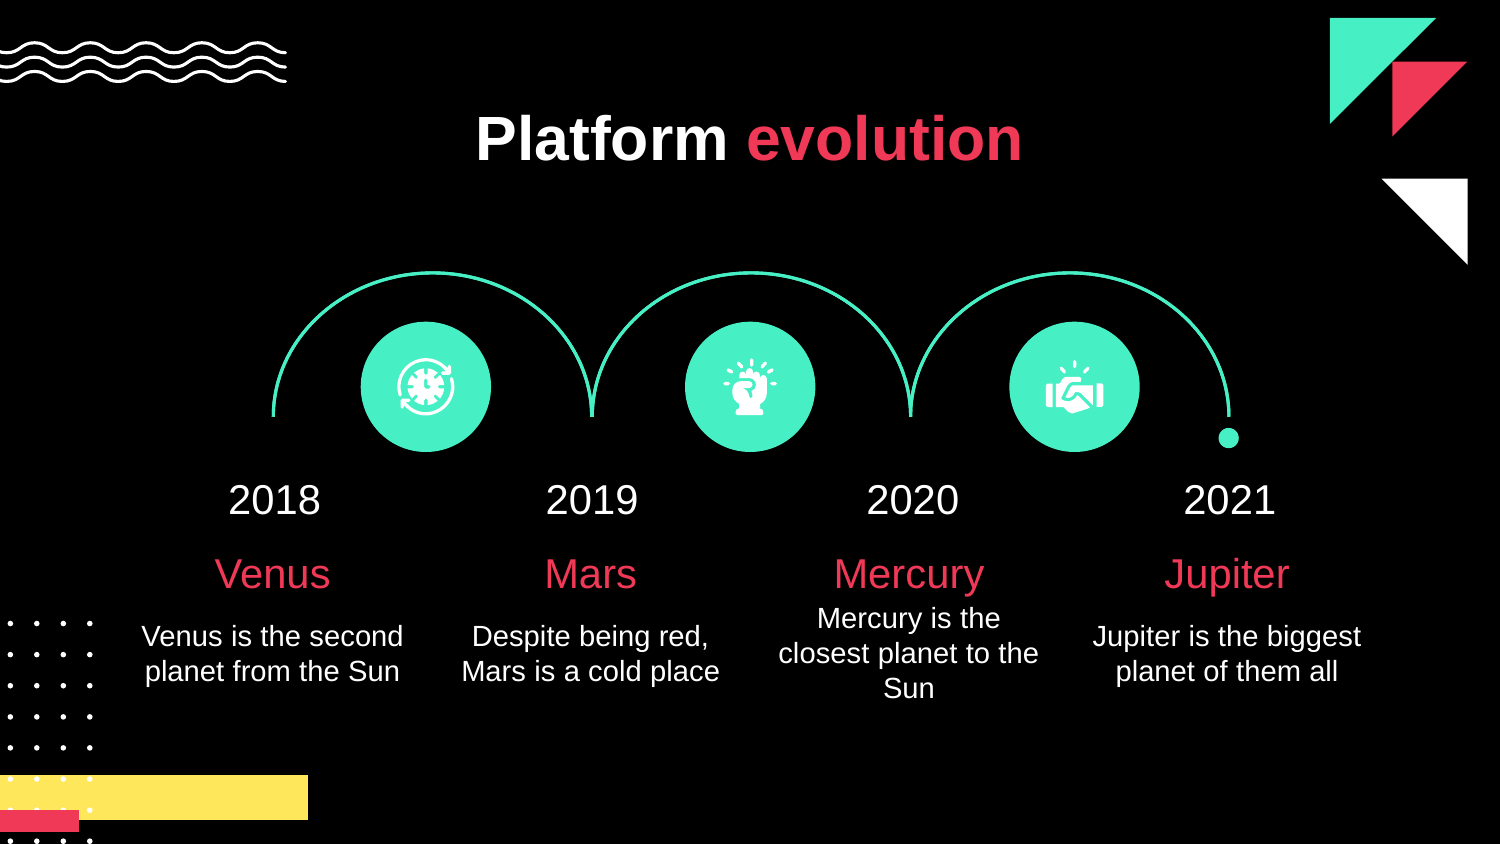

# Platform evolution

2019
2020
2021
2018
Venus
Mars
Mercury
Jupiter
Venus is the second planet from the Sun
Despite being red, Mars is a cold place
Mercury is the closest planet to the Sun
Jupiter is the biggest planet of them all